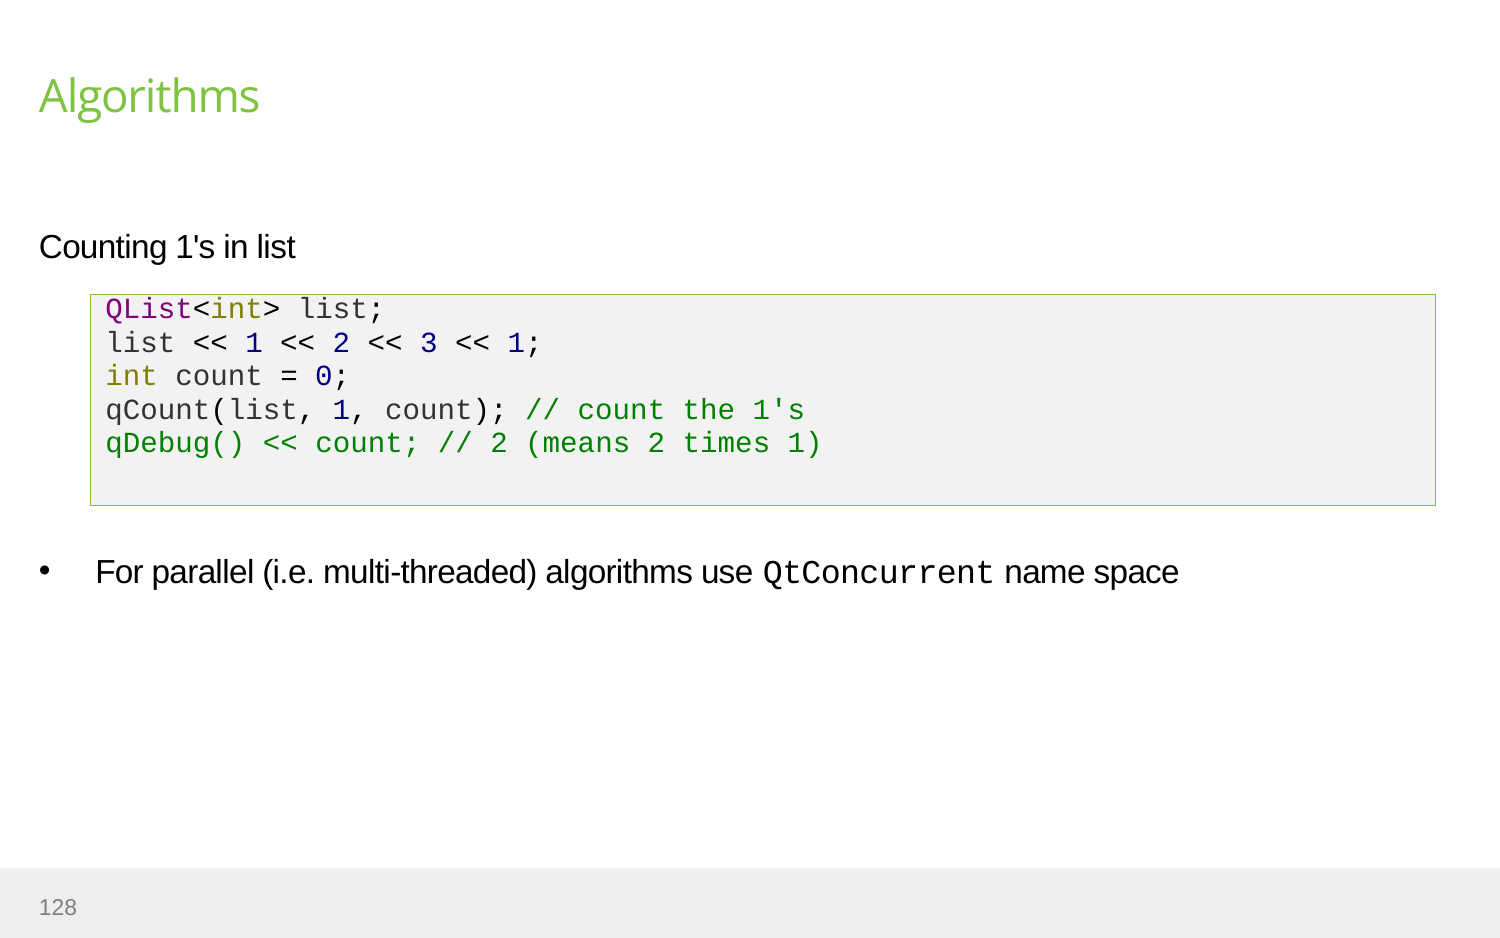

# Algorithms
Counting 1's in list

For parallel (i.e. multi-threaded) algorithms use QtConcurrent name space
QList<int> list;
list << 1 << 2 << 3 << 1;
int count = 0;
qCount(list, 1, count); // count the 1's
qDebug() << count; // 2 (means 2 times 1)
128